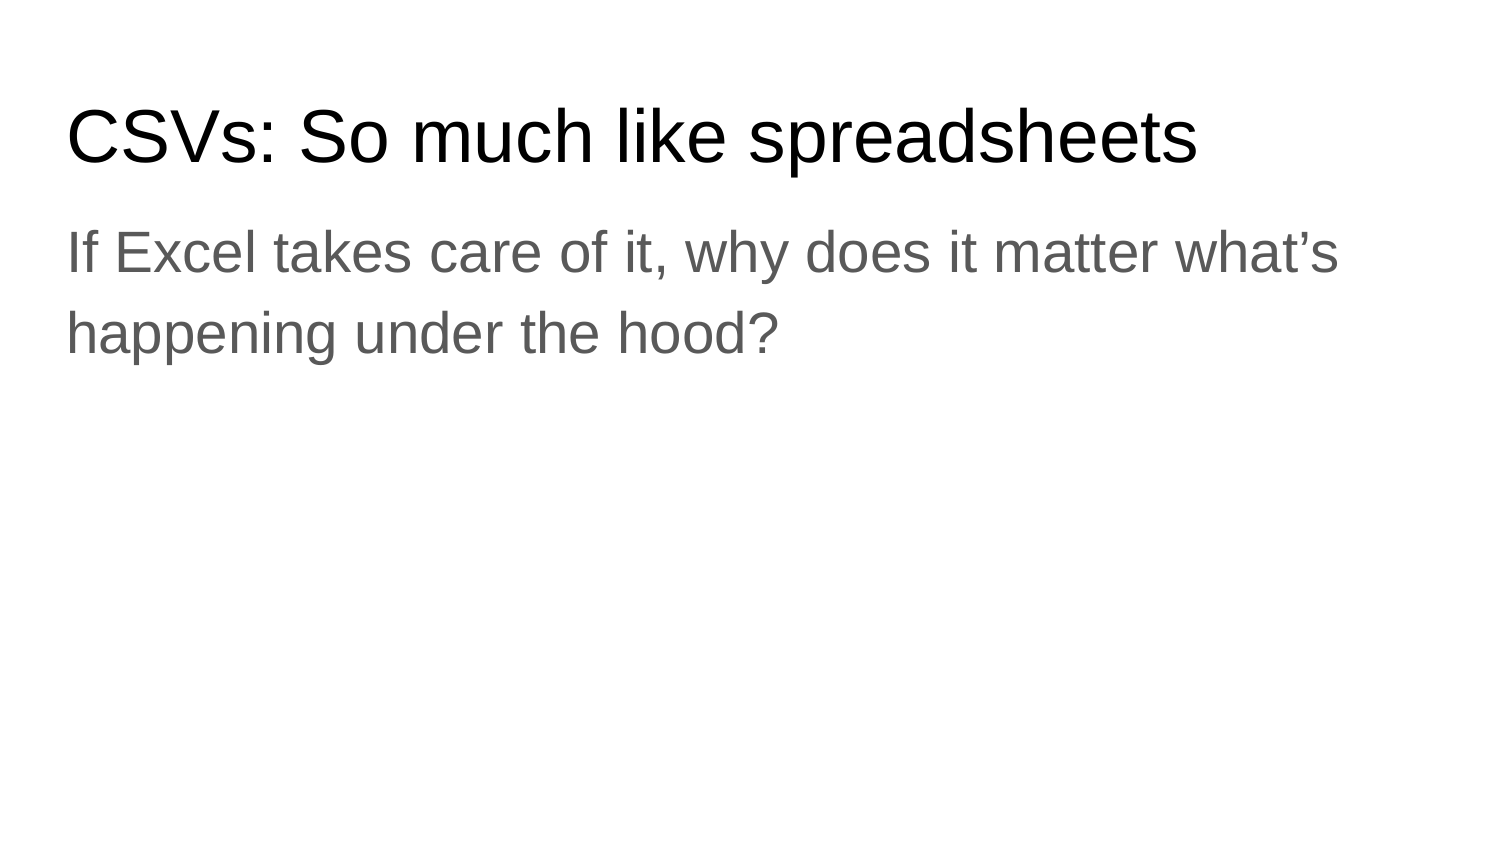

# CSVs: So much like spreadsheets

If Excel takes care of it, why does it matter what’s happening under the hood?